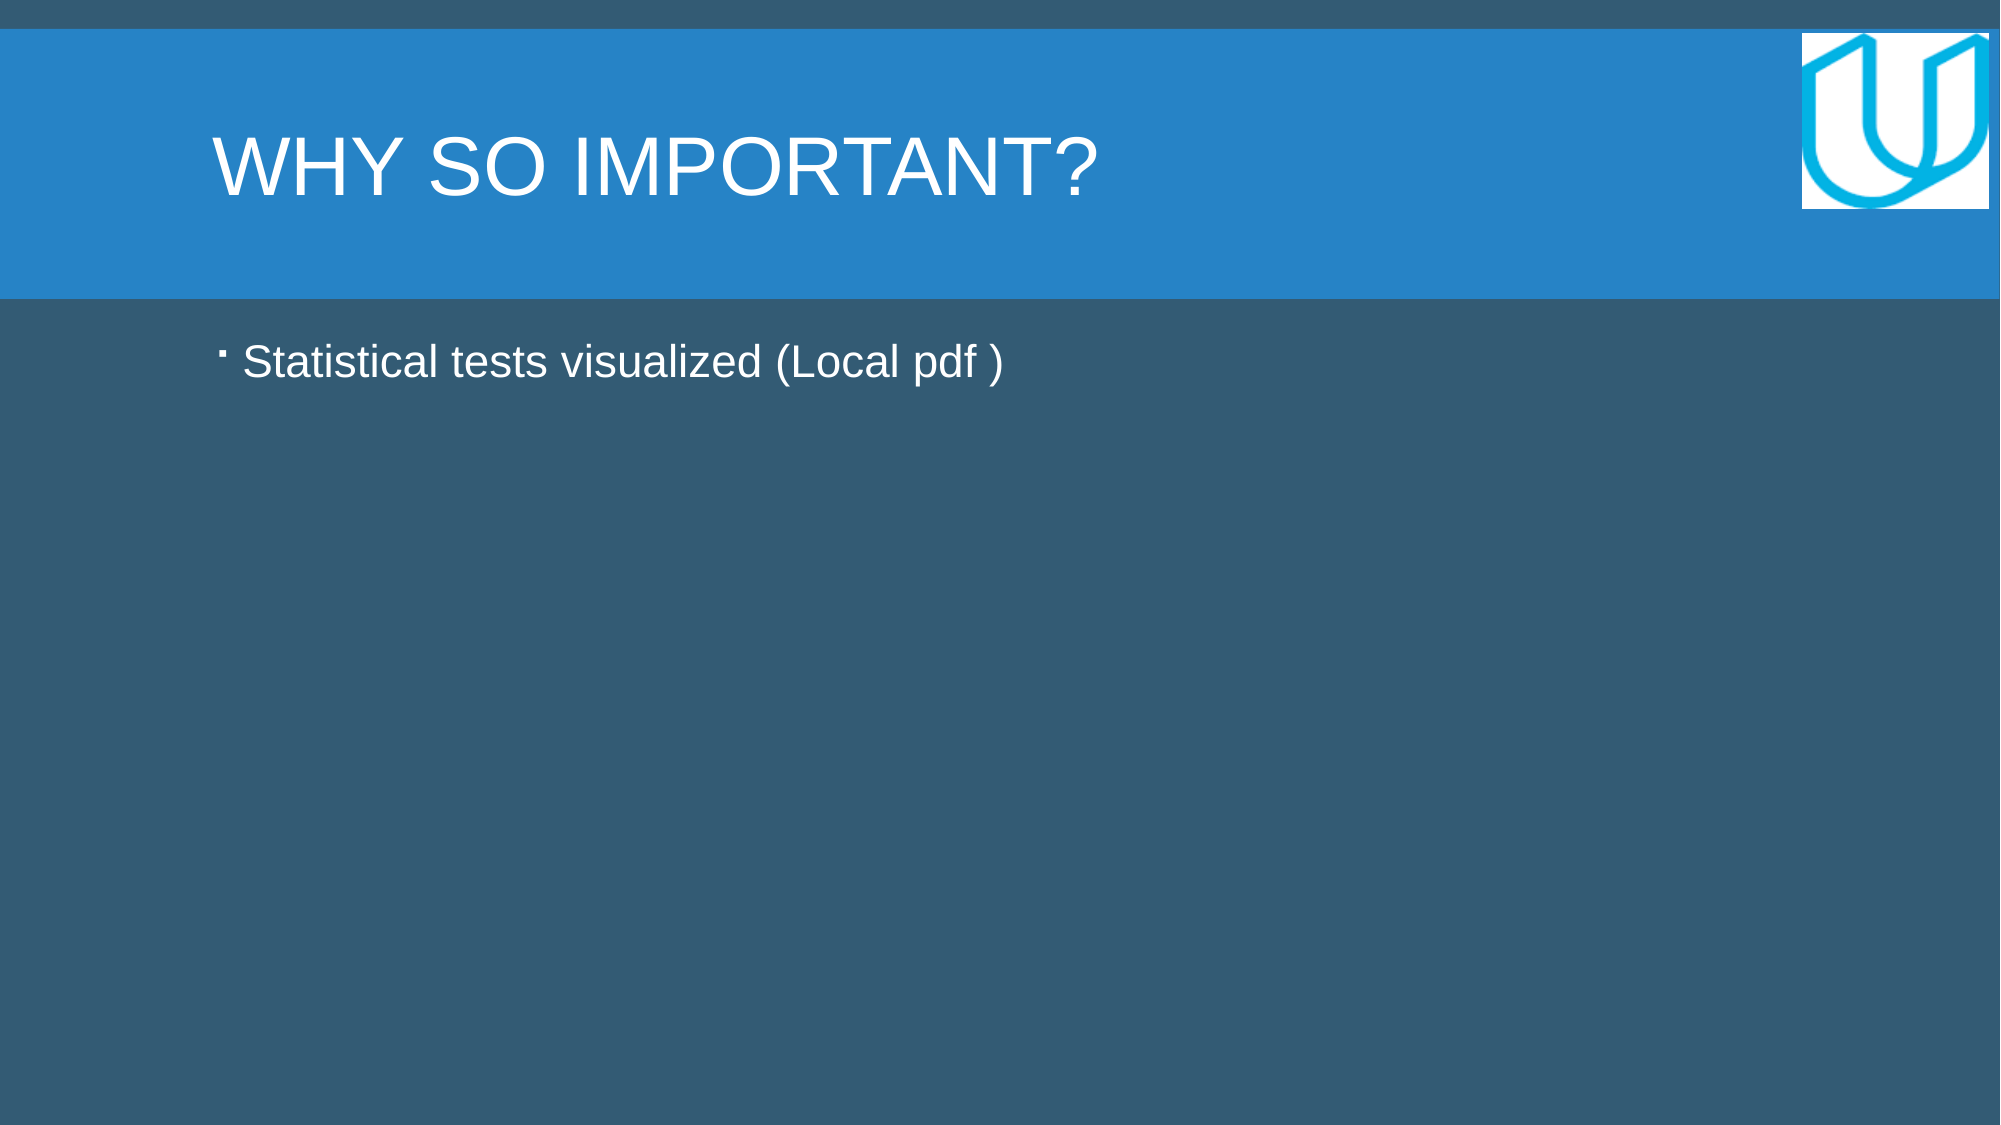

# Why so important?
Statistical tests visualized (Local pdf )